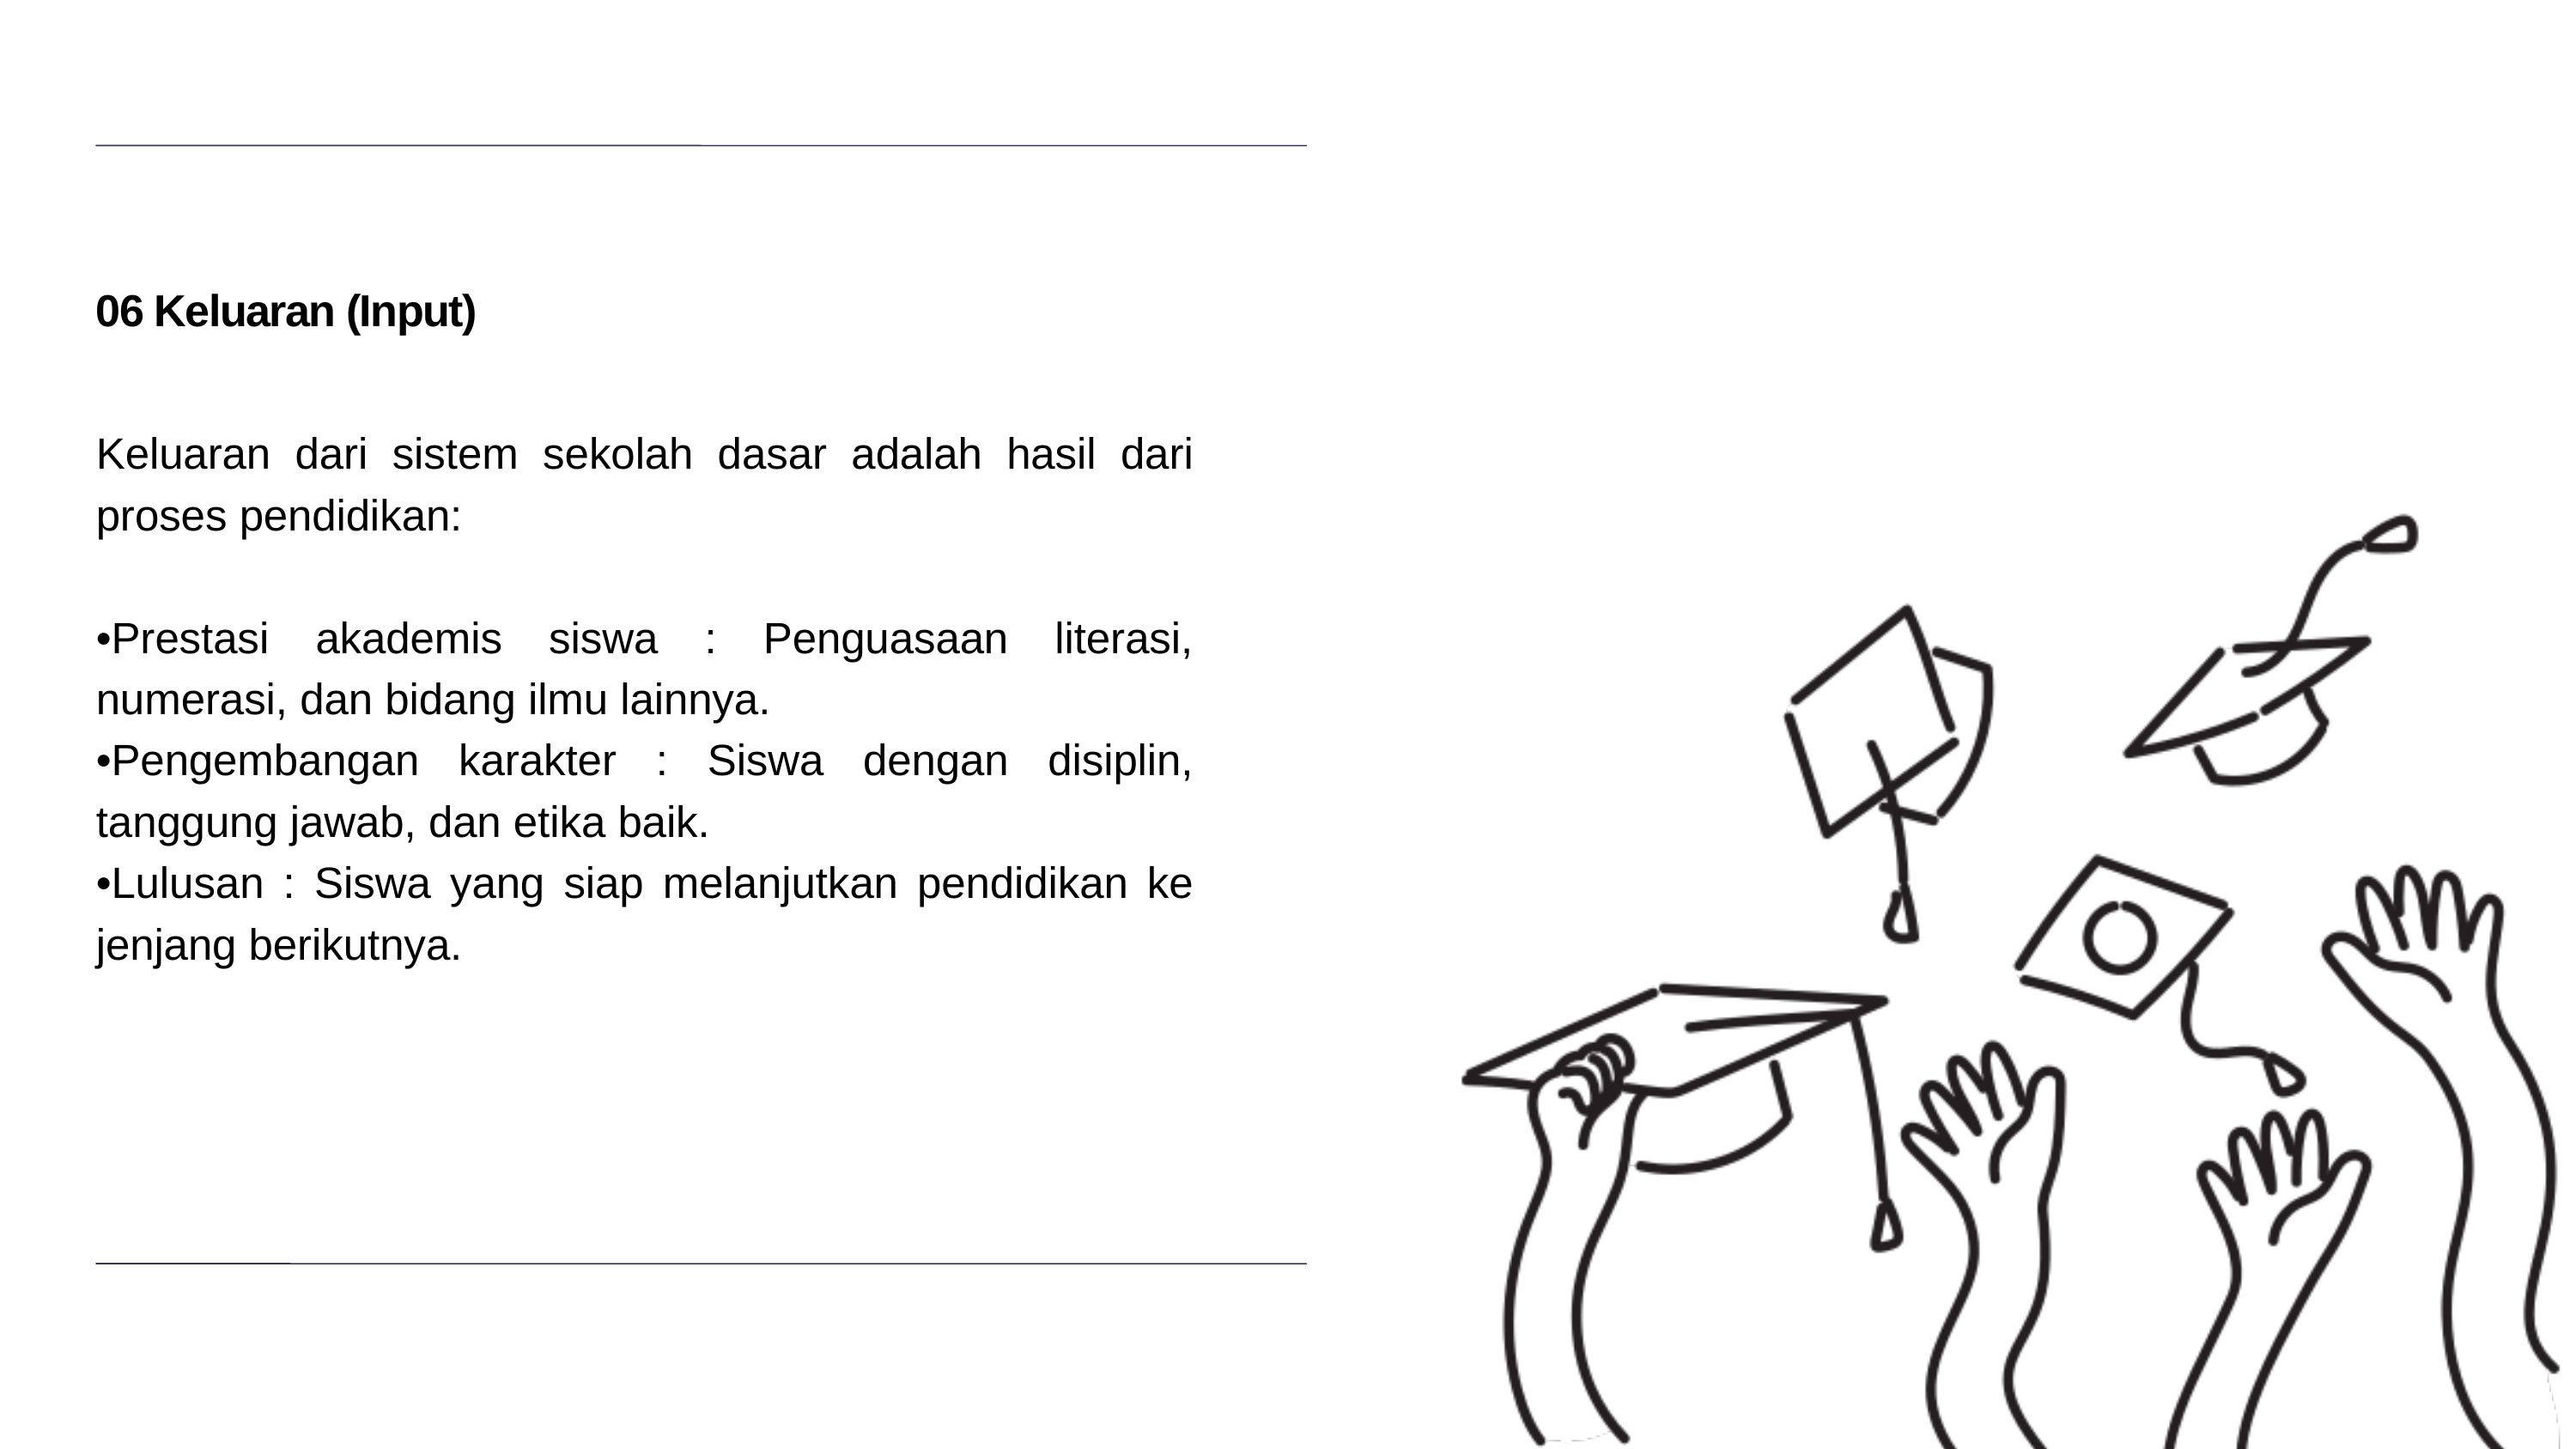

06 Keluaran (Input)

Keluaran dari sistem sekolah dasar adalah hasil dari proses pendidikan:

•Prestasi akademis siswa : Penguasaan literasi, numerasi, dan bidang ilmu lainnya.
•Pengembangan karakter : Siswa dengan disiplin, tanggung jawab, dan etika baik.
•Lulusan : Siswa yang siap melanjutkan pendidikan ke jenjang berikutnya.